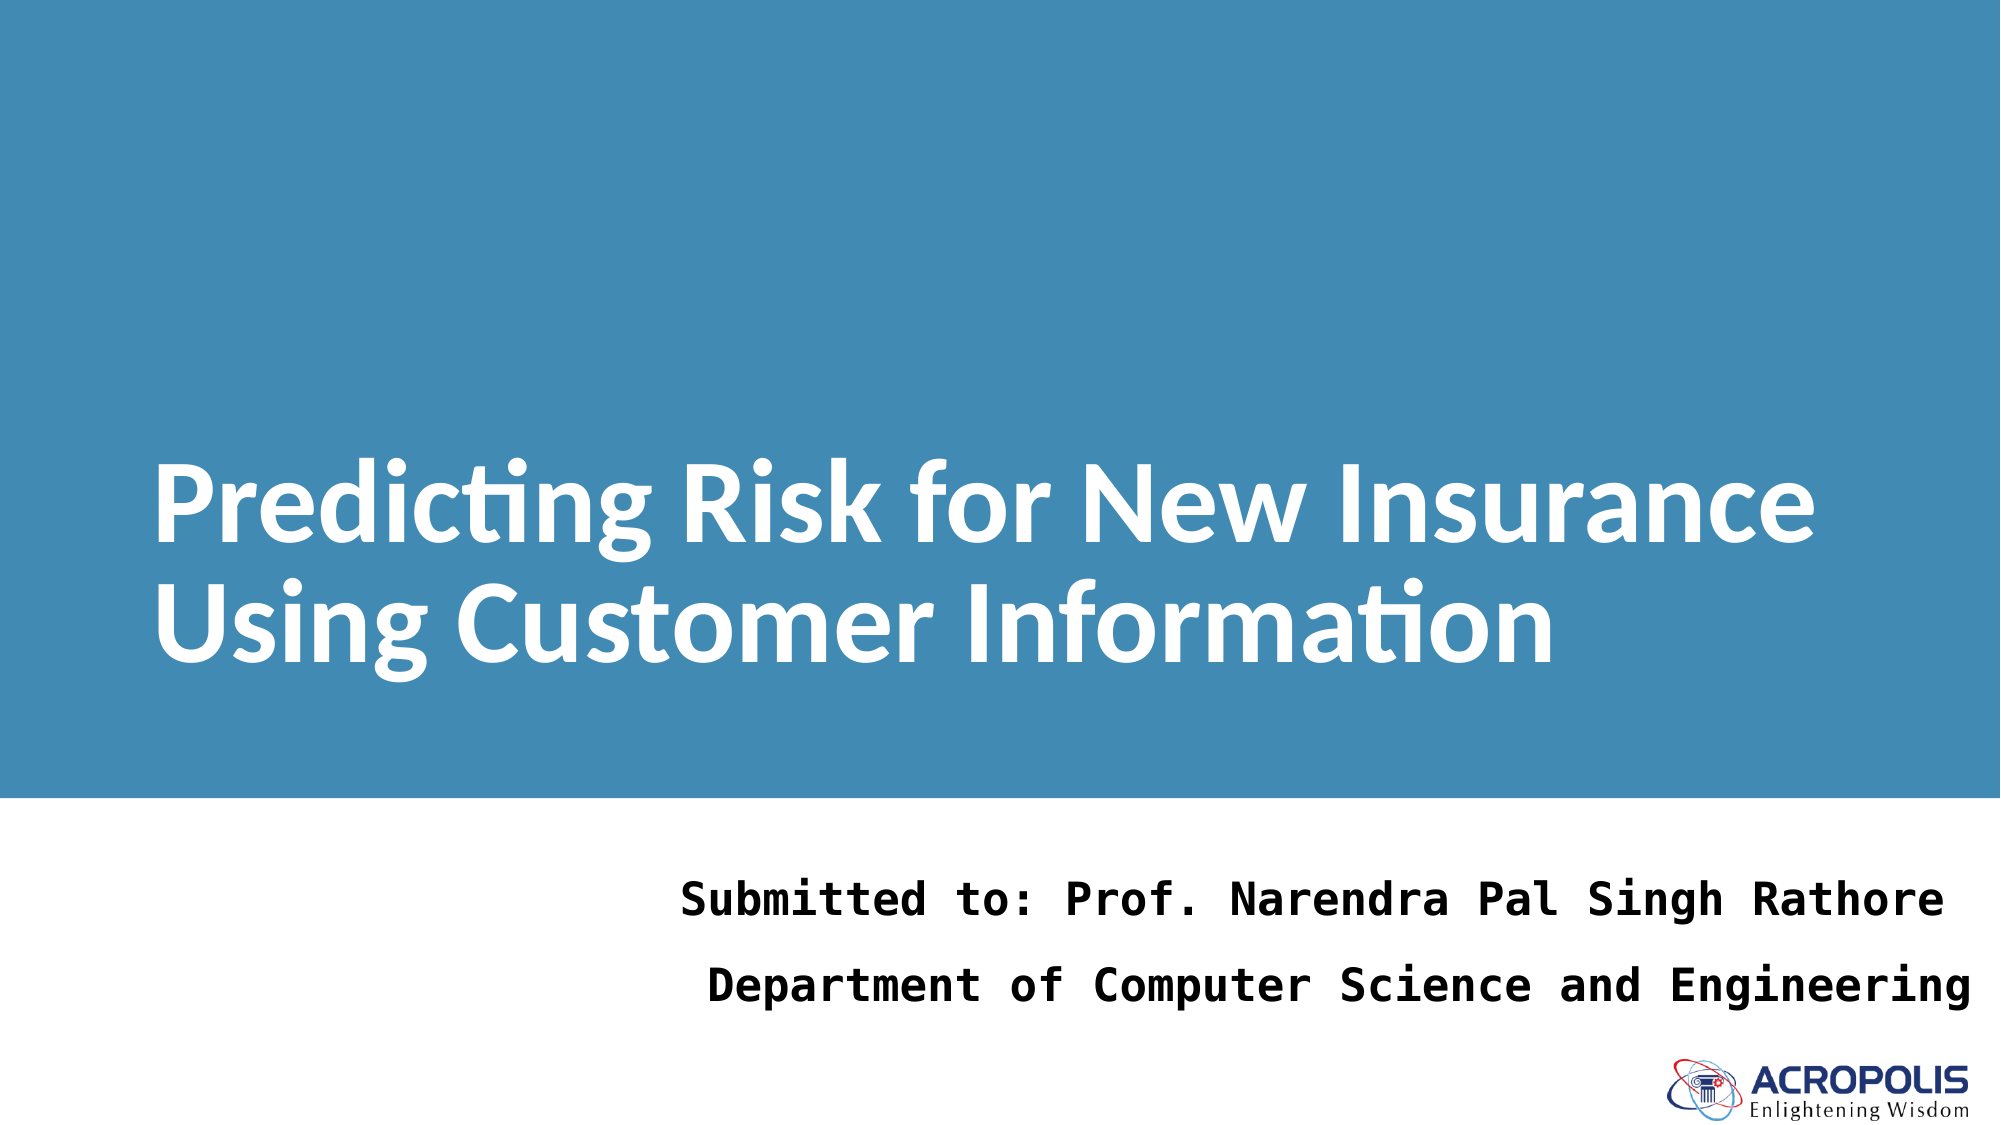

# Predicting Risk for New Insurance Using Customer Information
Submitted to: Prof. Narendra Pal Singh Rathore
Department of Computer Science and Engineering